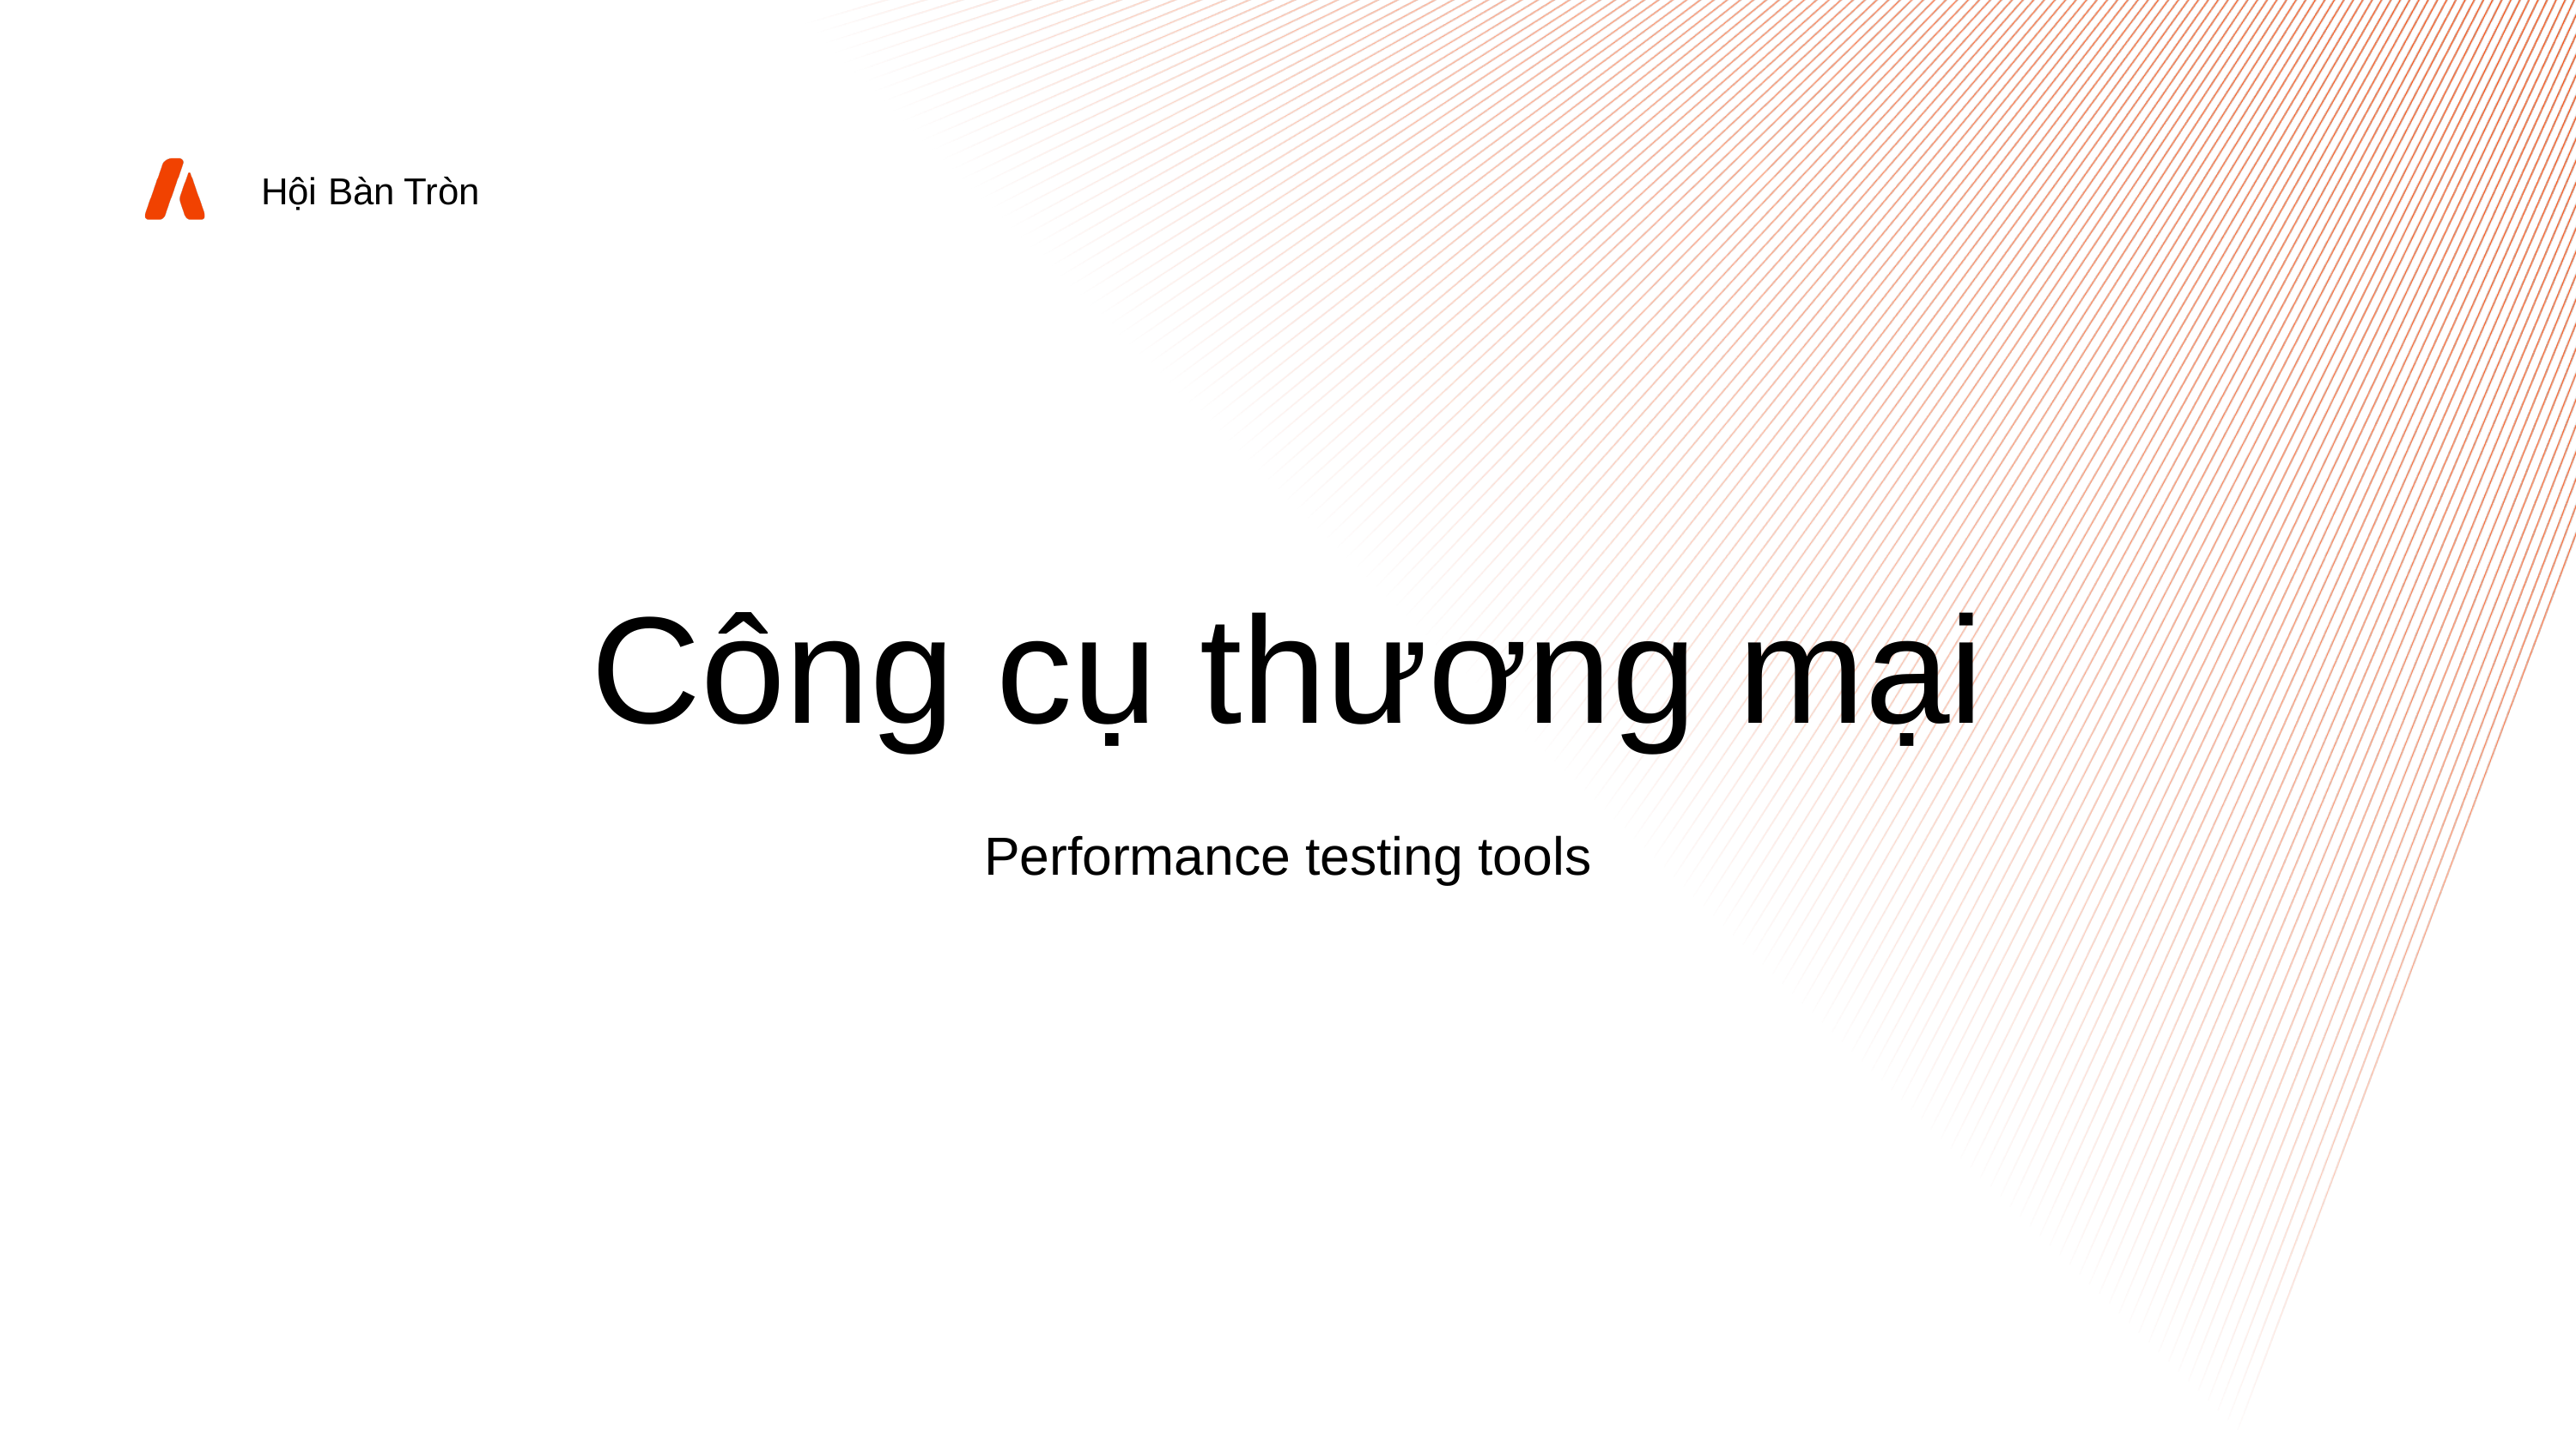

Hội Bàn Tròn
Công cụ thương mại
Performance testing tools